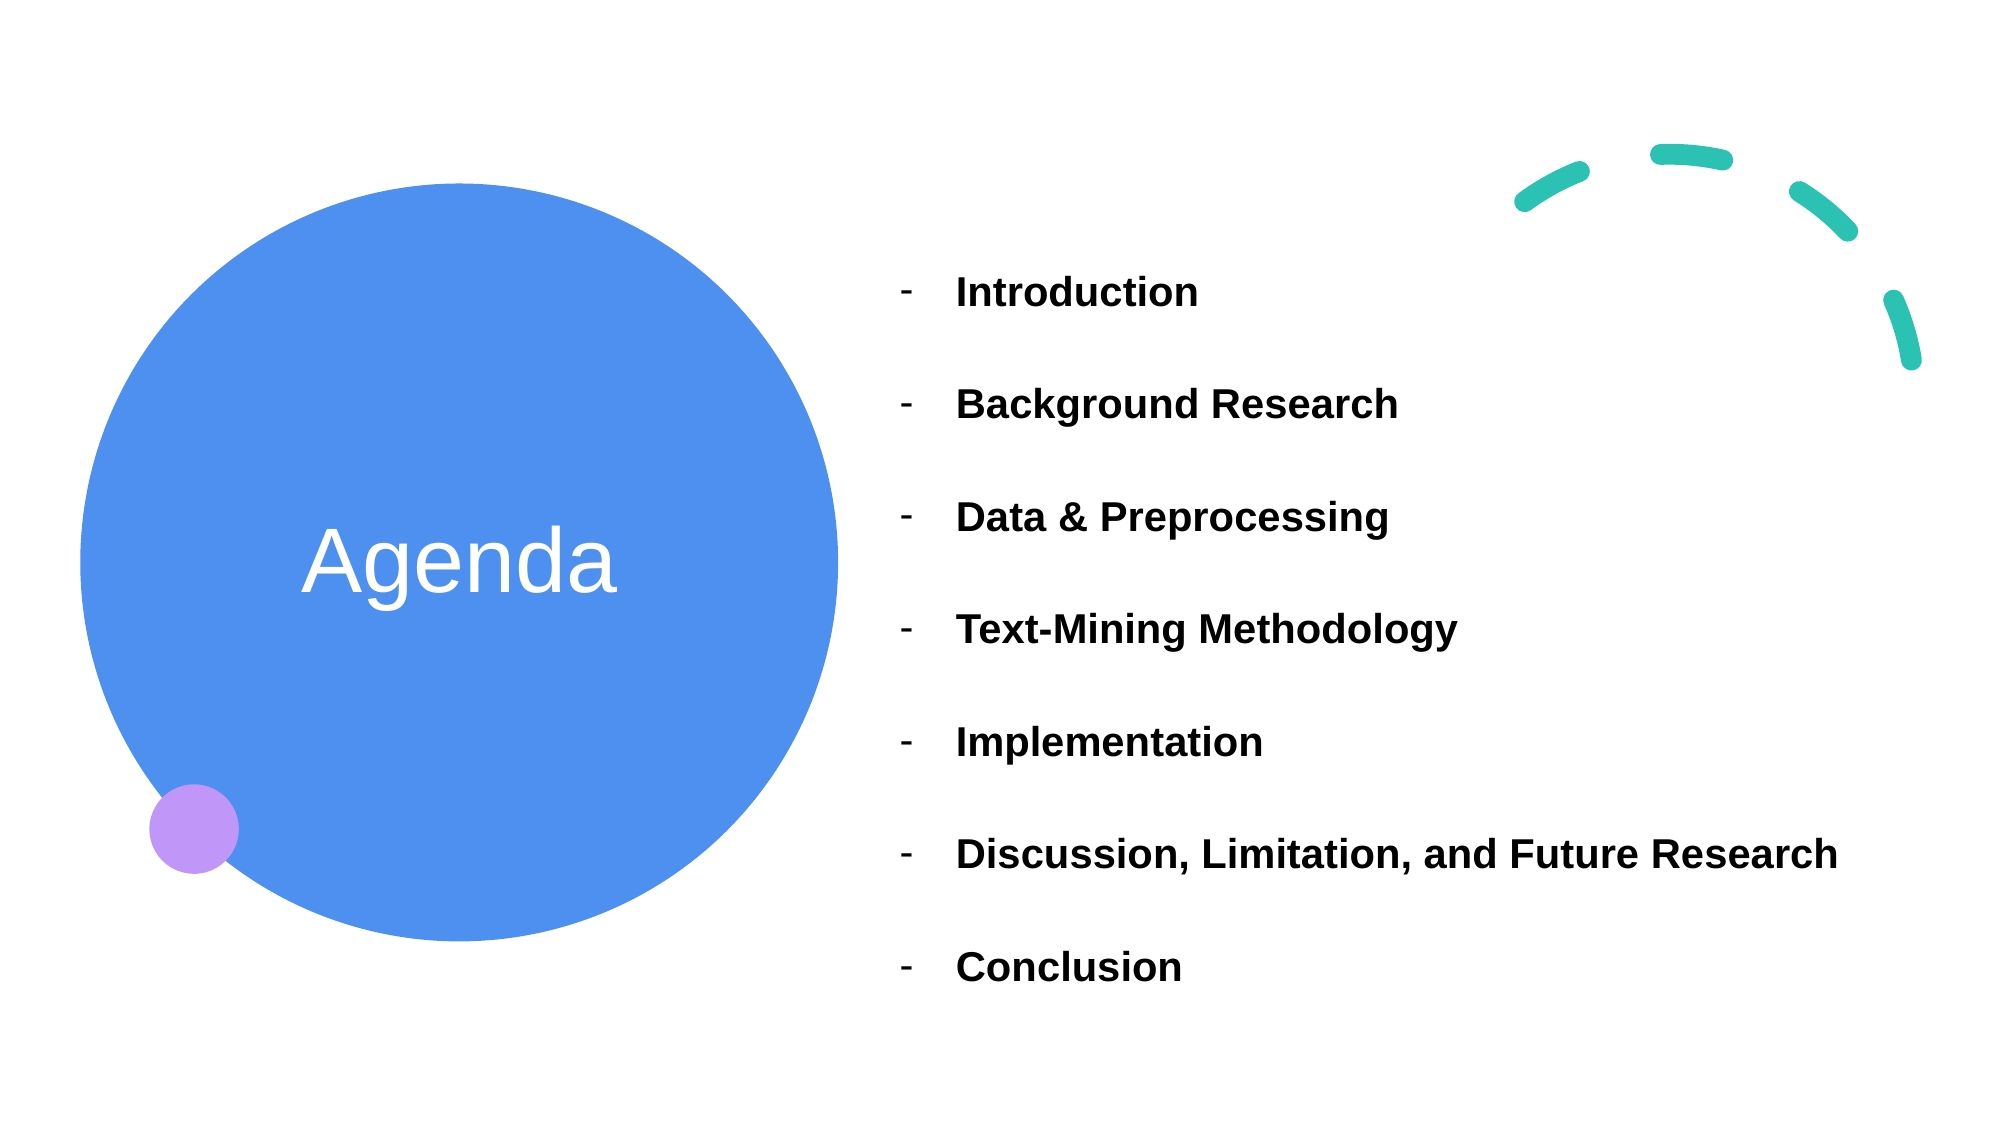

Introduction
Background Research
Data & Preprocessing
Text-Mining Methodology
Implementation
Discussion, Limitation, and Future Research
Conclusion
# Agenda